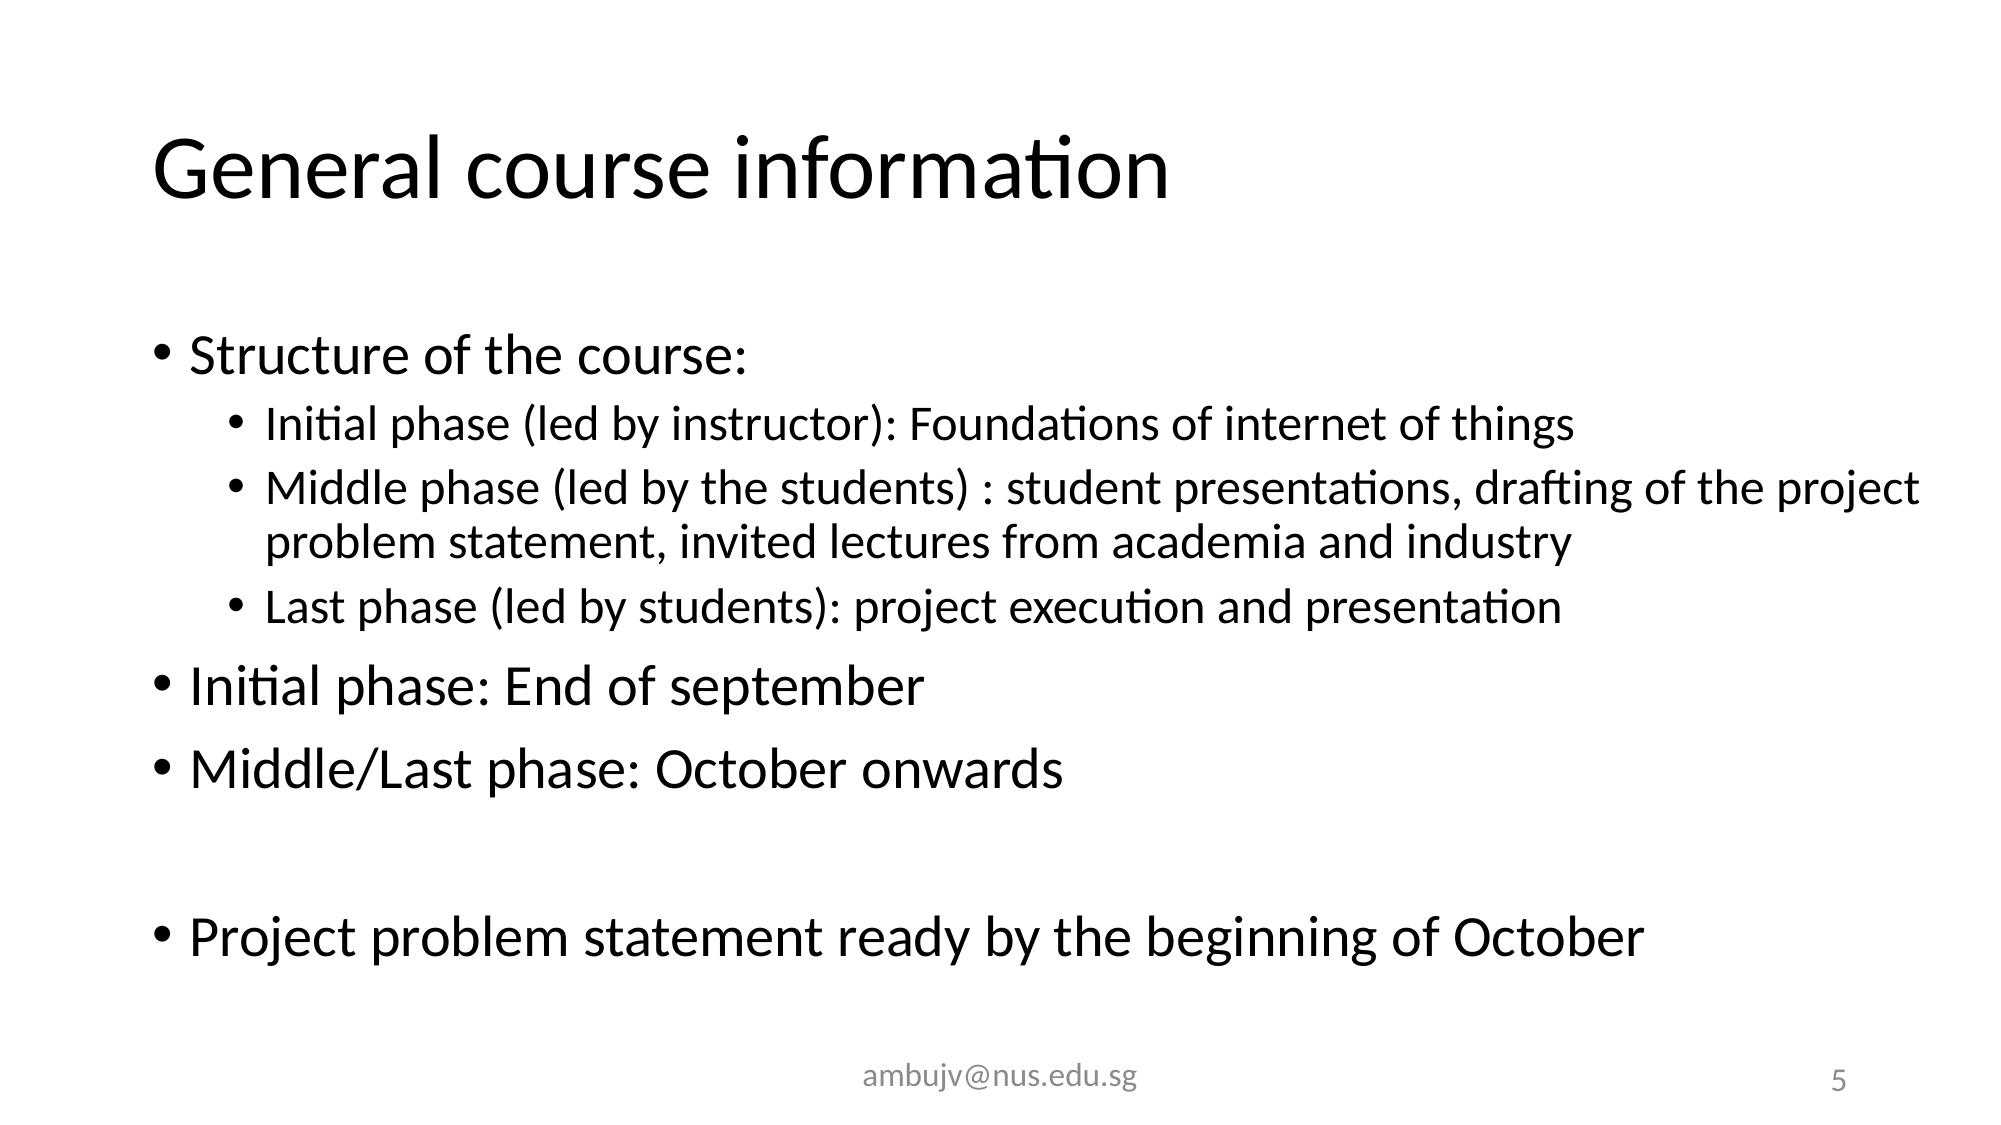

# General course information
Structure of the course:
Initial phase (led by instructor): Foundations of internet of things
Middle phase (led by the students) : student presentations, drafting of the project problem statement, invited lectures from academia and industry
Last phase (led by students): project execution and presentation
Initial phase: End of september
Middle/Last phase: October onwards

Project problem statement ready by the beginning of October
ambujv@nus.edu.sg
5